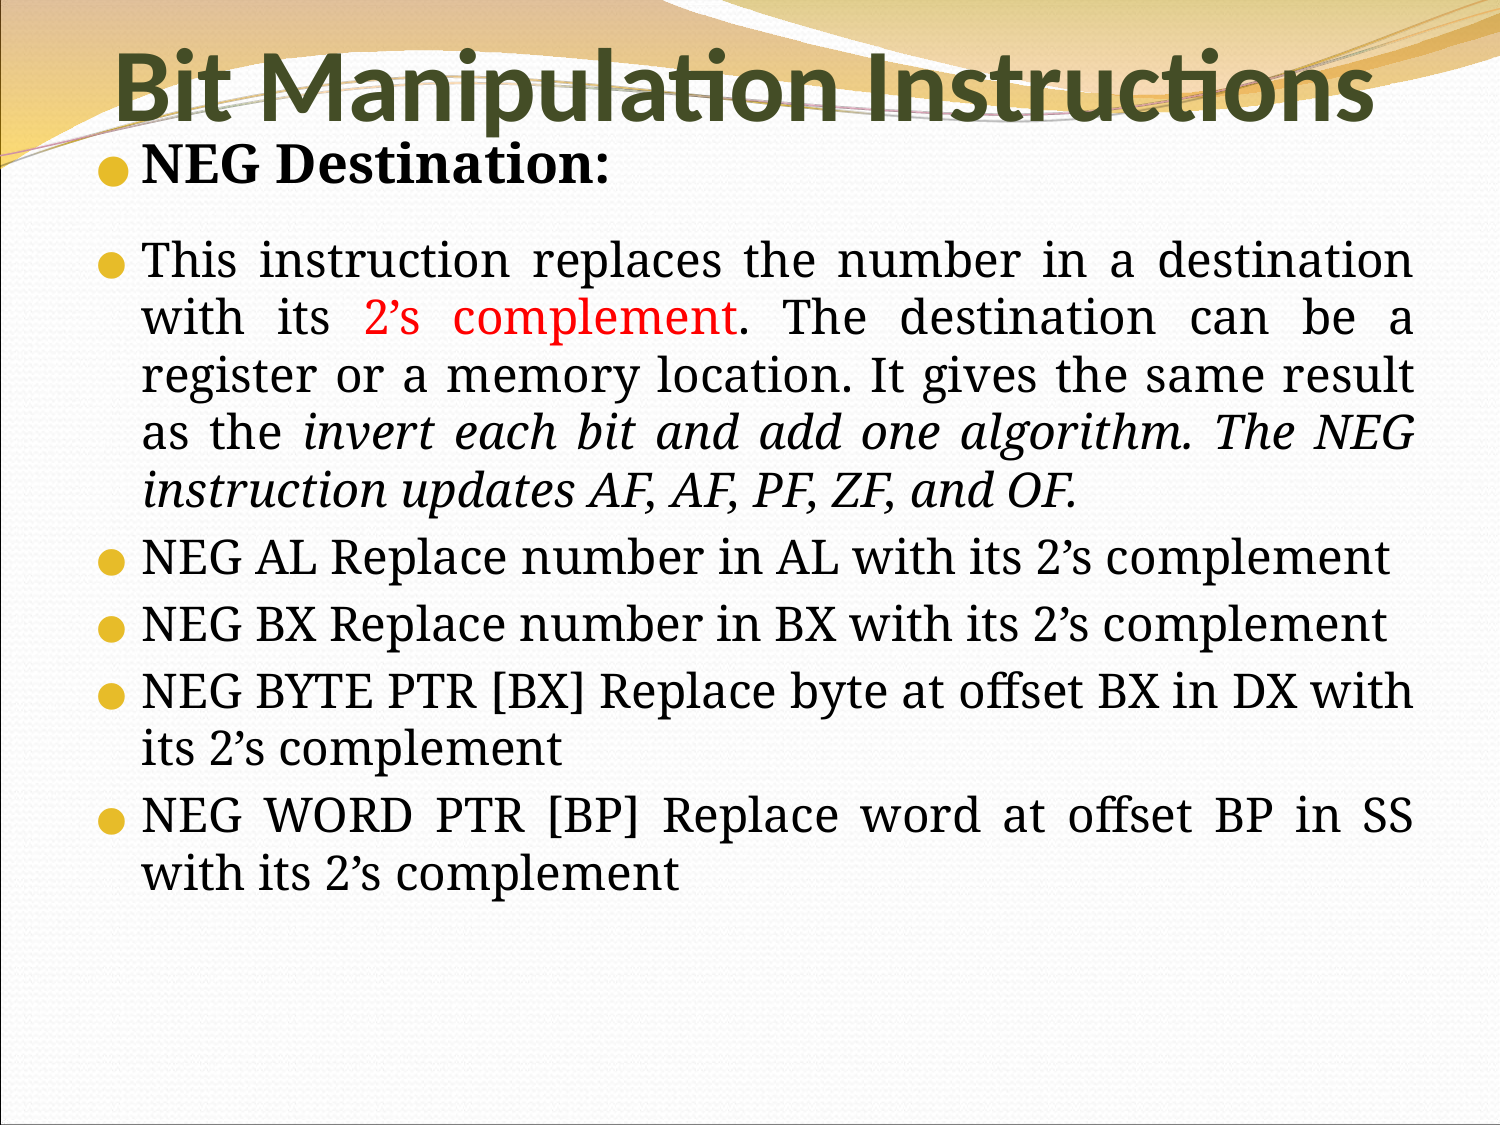

Bit Manipulation Instructions
NEG Destination:
This instruction replaces the number in a destination with its 2’s complement. The destination can be a register or a memory location. It gives the same result as the invert each bit and add one algorithm. The NEG instruction updates AF, AF, PF, ZF, and OF.
NEG AL Replace number in AL with its 2’s complement
NEG BX Replace number in BX with its 2’s complement
NEG BYTE PTR [BX] Replace byte at offset BX in DX with its 2’s complement
NEG WORD PTR [BP] Replace word at offset BP in SS with its 2’s complement